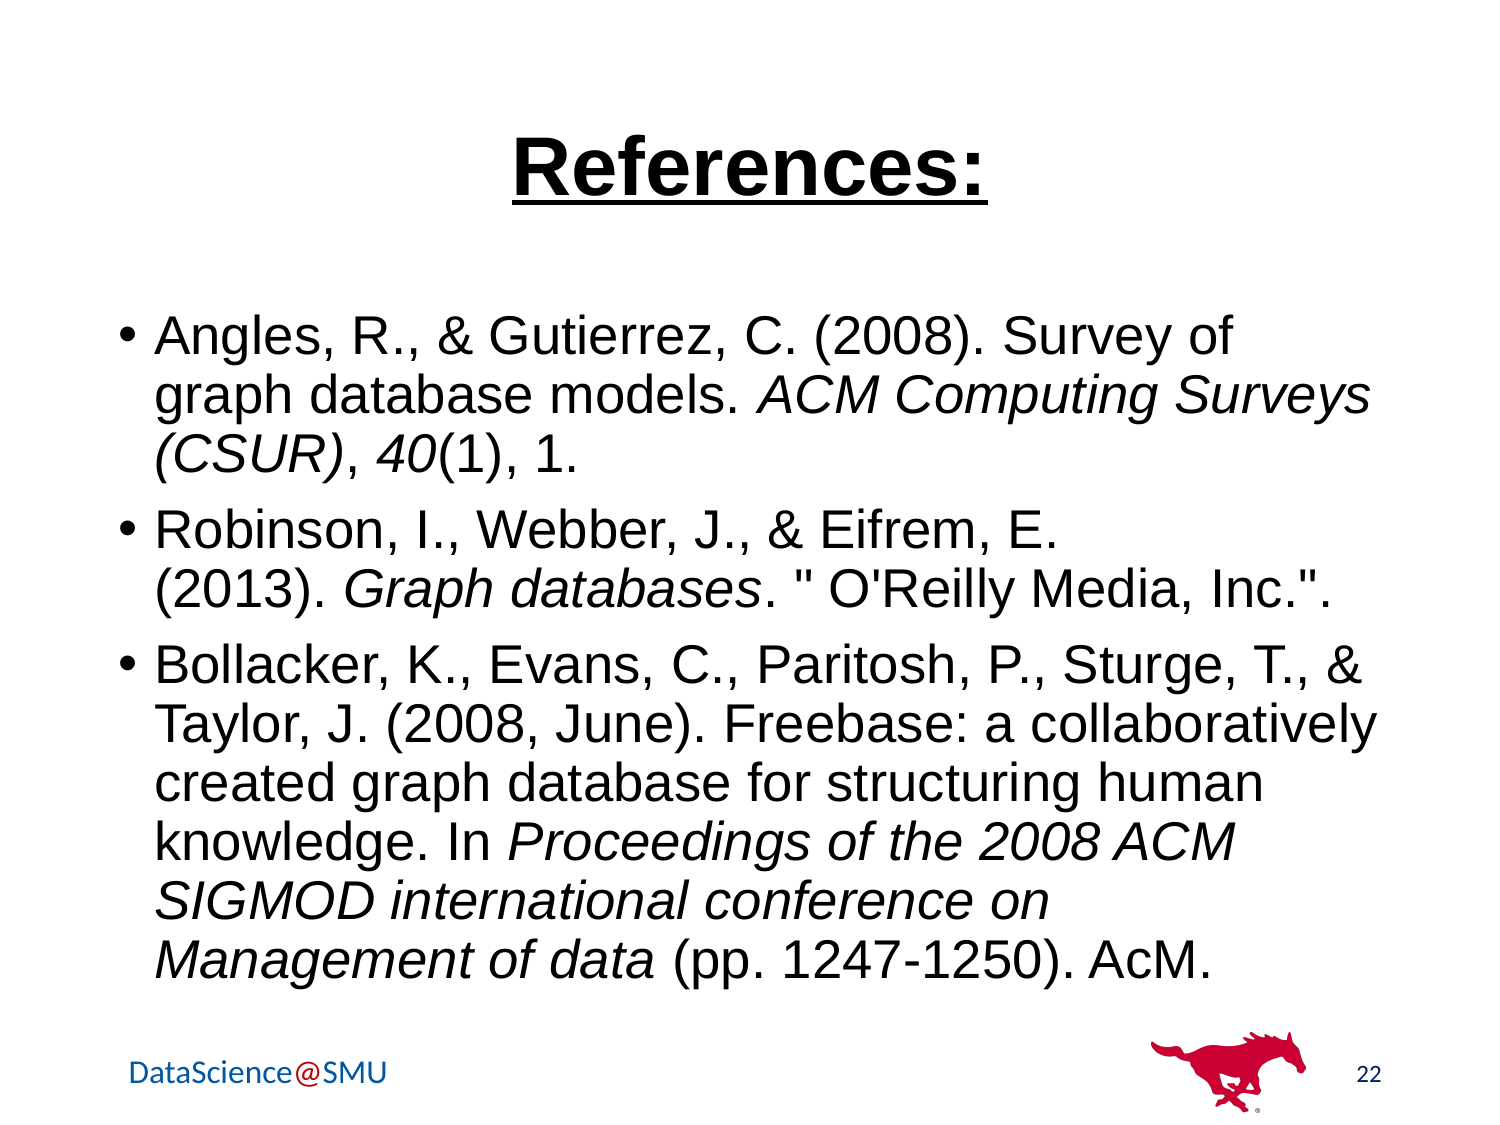

# References:
Angles, R., & Gutierrez, C. (2008). Survey of graph database models. ACM Computing Surveys (CSUR), 40(1), 1.
Robinson, I., Webber, J., & Eifrem, E. (2013). Graph databases. " O'Reilly Media, Inc.".
Bollacker, K., Evans, C., Paritosh, P., Sturge, T., & Taylor, J. (2008, June). Freebase: a collaboratively created graph database for structuring human knowledge. In Proceedings of the 2008 ACM SIGMOD international conference on Management of data (pp. 1247-1250). AcM.
22